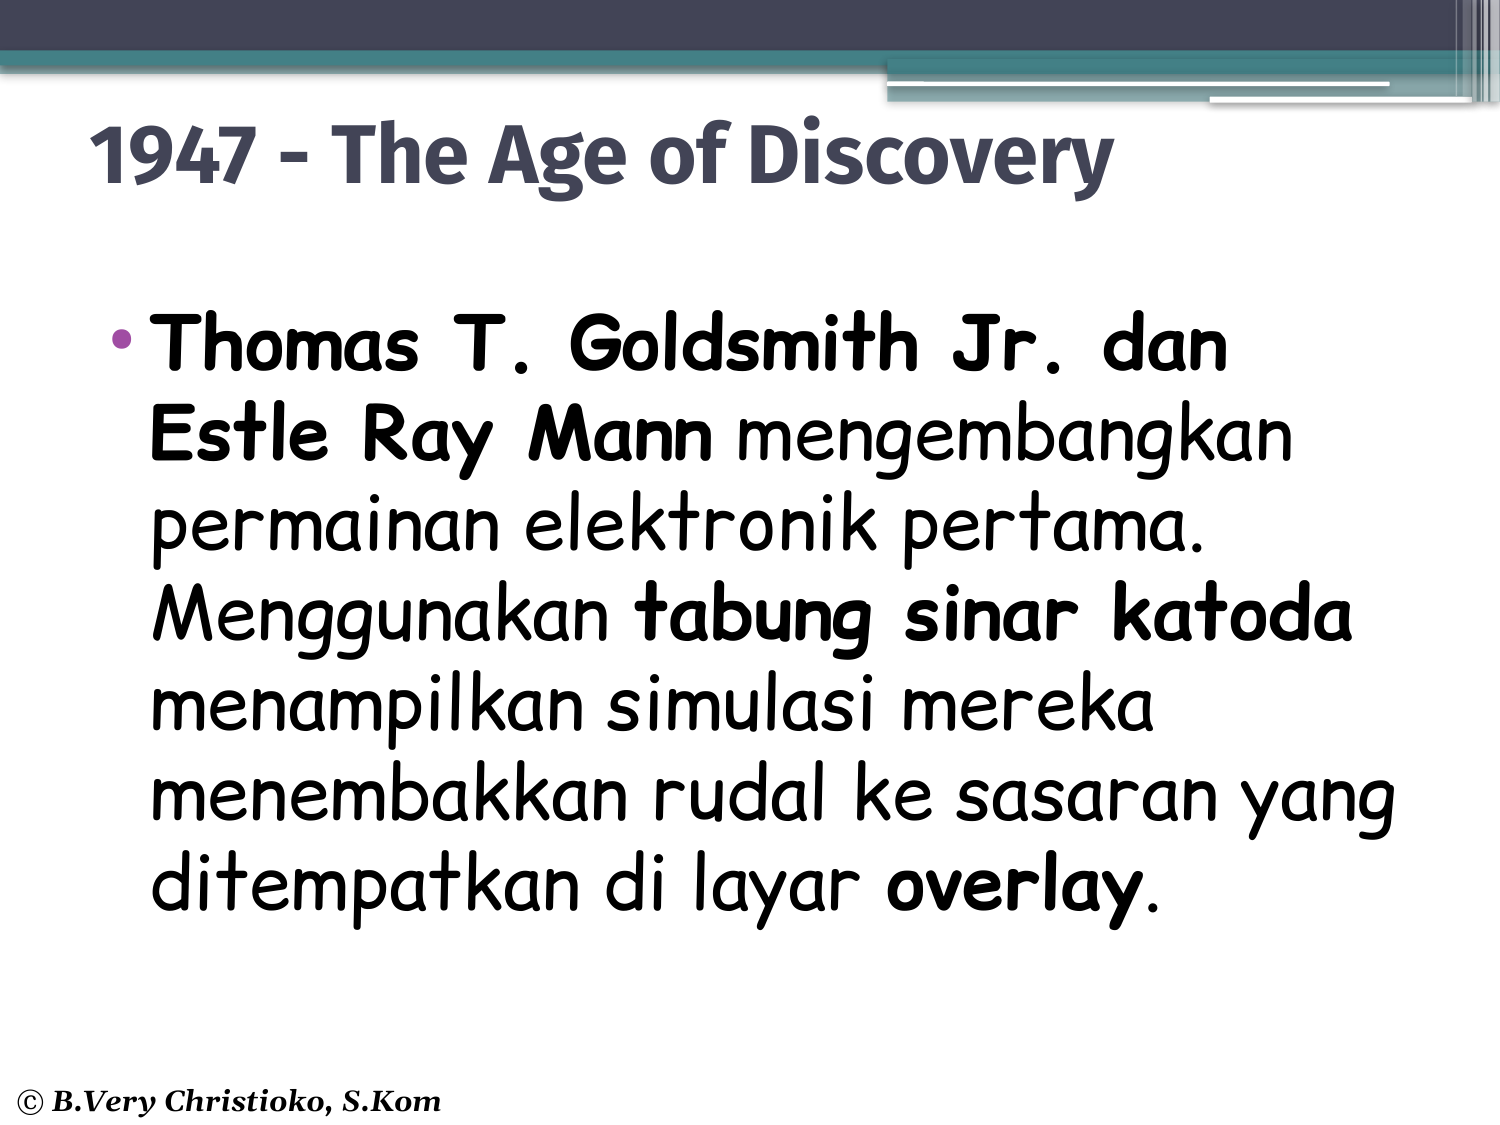

# 1947 - The Age of Discovery
Thomas T. Goldsmith Jr. dan Estle Ray Mann mengembangkan permainan elektronik pertama. Menggunakan tabung sinar katoda menampilkan simulasi mereka menembakkan rudal ke sasaran yang ditempatkan di layar overlay.
© B.Very Christioko, S.Kom